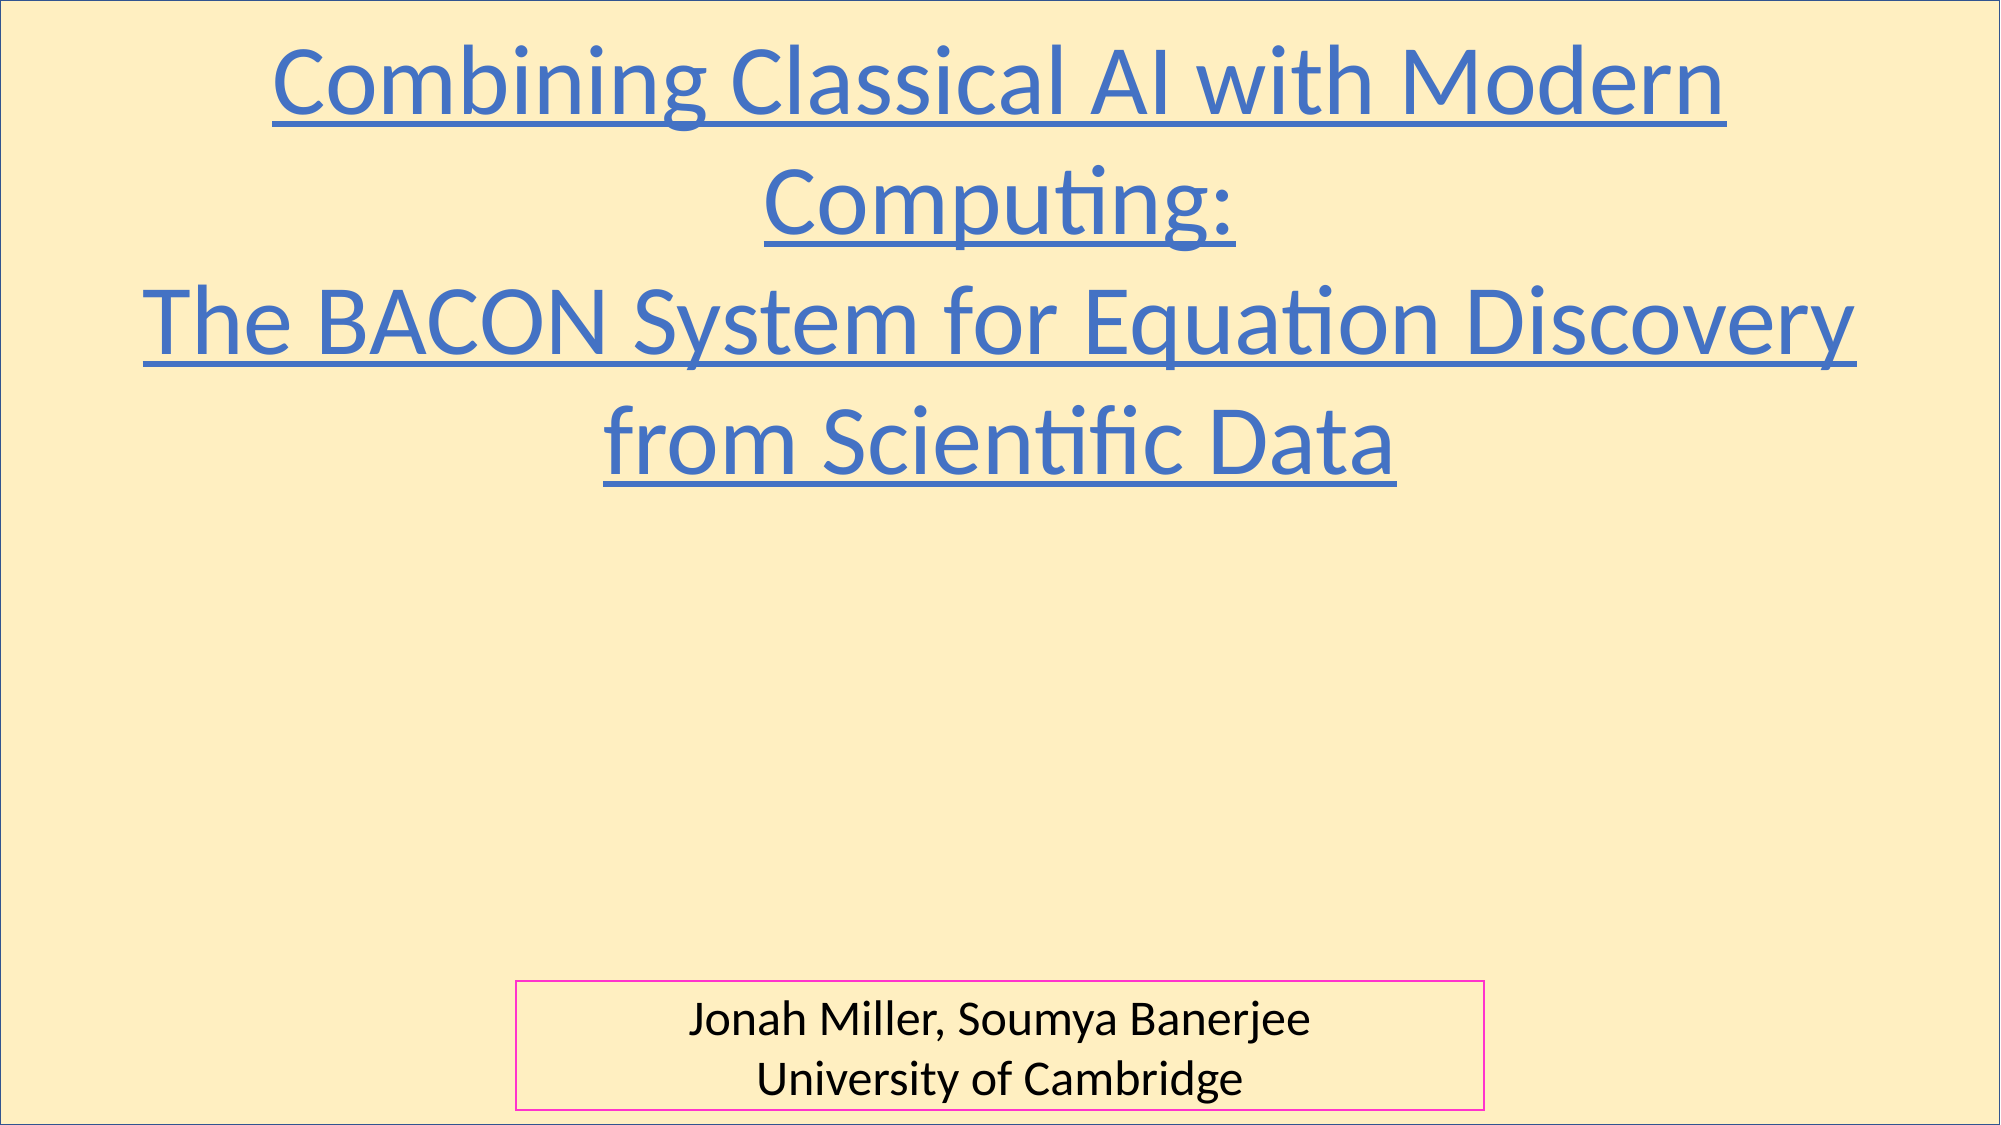

Combining Classical AI with Modern Computing:
The BACON System for Equation Discovery from Scientific Data
Jonah Miller, Soumya Banerjee
University of Cambridge